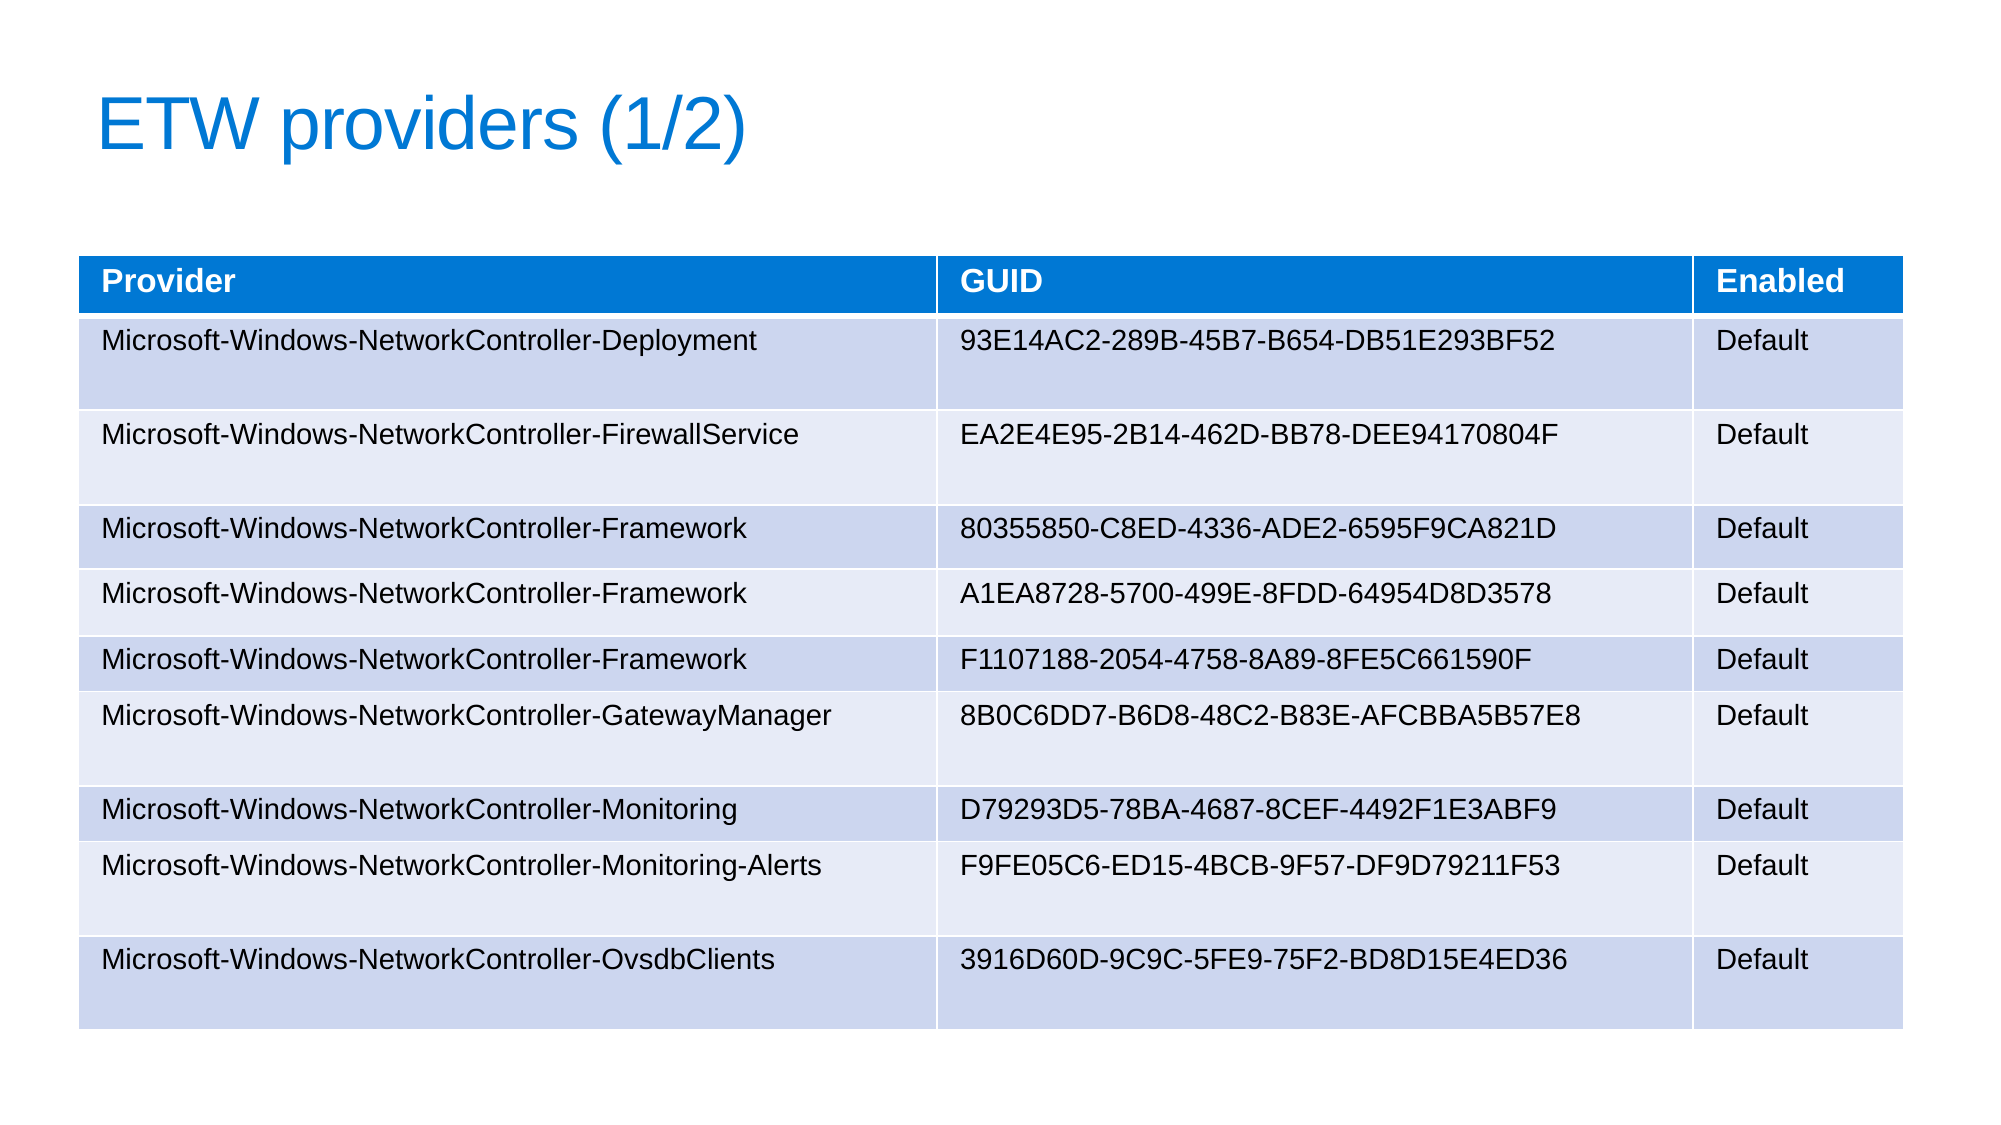

# ETW providers (1/2)
| Provider | GUID | Enabled |
| --- | --- | --- |
| Microsoft-Windows-NetworkController-Deployment | 93E14AC2-289B-45B7-B654-DB51E293BF52 | Default |
| Microsoft-Windows-NetworkController-FirewallService | EA2E4E95-2B14-462D-BB78-DEE94170804F | Default |
| Microsoft-Windows-NetworkController-Framework | 80355850-C8ED-4336-ADE2-6595F9CA821D | Default |
| Microsoft-Windows-NetworkController-Framework | A1EA8728-5700-499E-8FDD-64954D8D3578 | Default |
| Microsoft-Windows-NetworkController-Framework | F1107188-2054-4758-8A89-8FE5C661590F | Default |
| Microsoft-Windows-NetworkController-GatewayManager | 8B0C6DD7-B6D8-48C2-B83E-AFCBBA5B57E8 | Default |
| Microsoft-Windows-NetworkController-Monitoring | D79293D5-78BA-4687-8CEF-4492F1E3ABF9 | Default |
| Microsoft-Windows-NetworkController-Monitoring-Alerts | F9FE05C6-ED15-4BCB-9F57-DF9D79211F53 | Default |
| Microsoft-Windows-NetworkController-OvsdbClients | 3916D60D-9C9C-5FE9-75F2-BD8D15E4ED36 | Default |